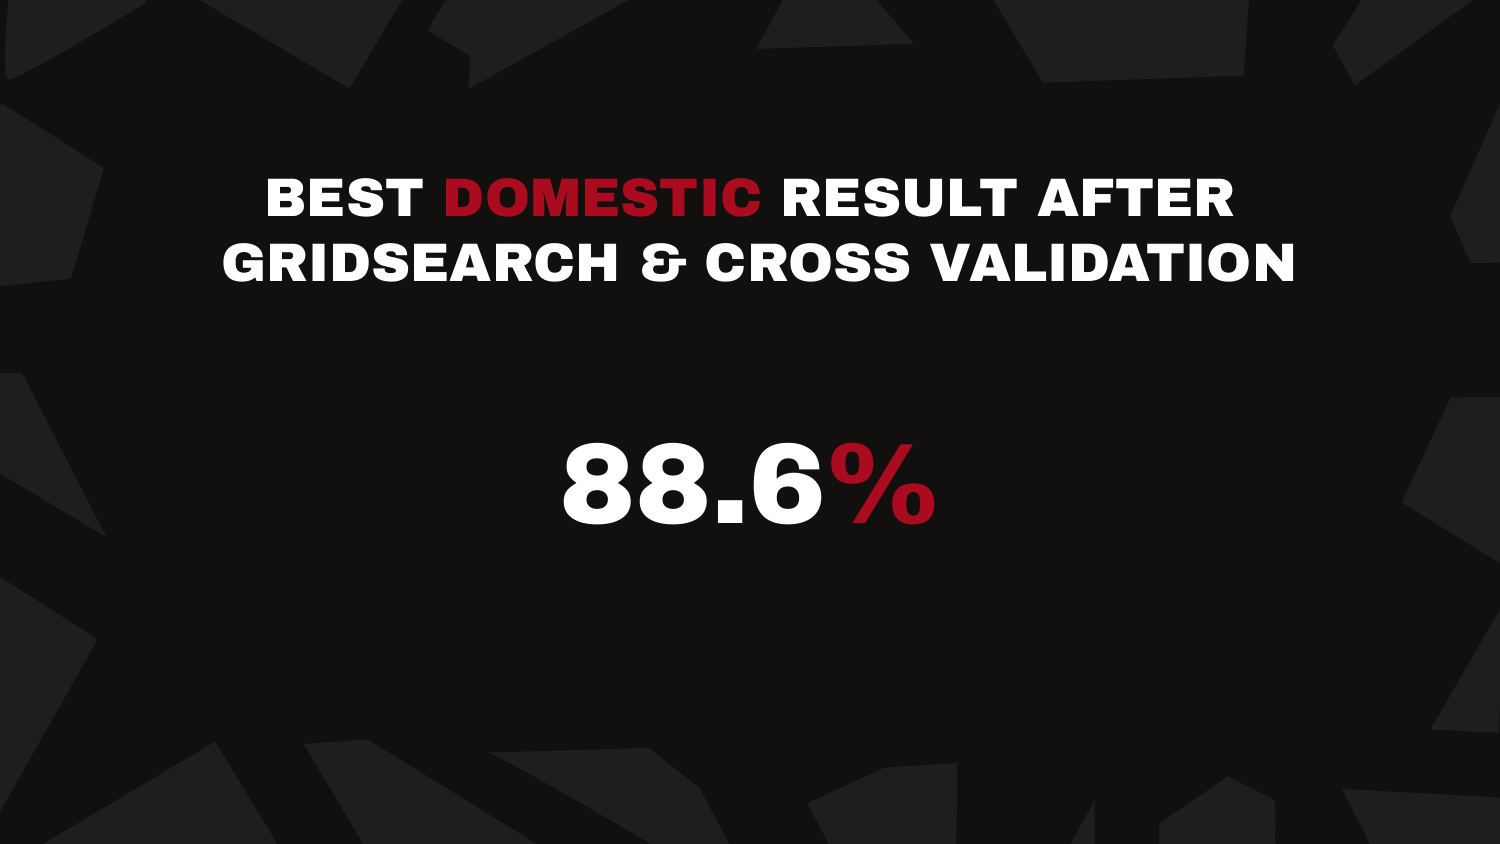

BEST DOMESTIC RESULT AFTER
GRIDSEARCH & CROSS VALIDATION
# 88.6%